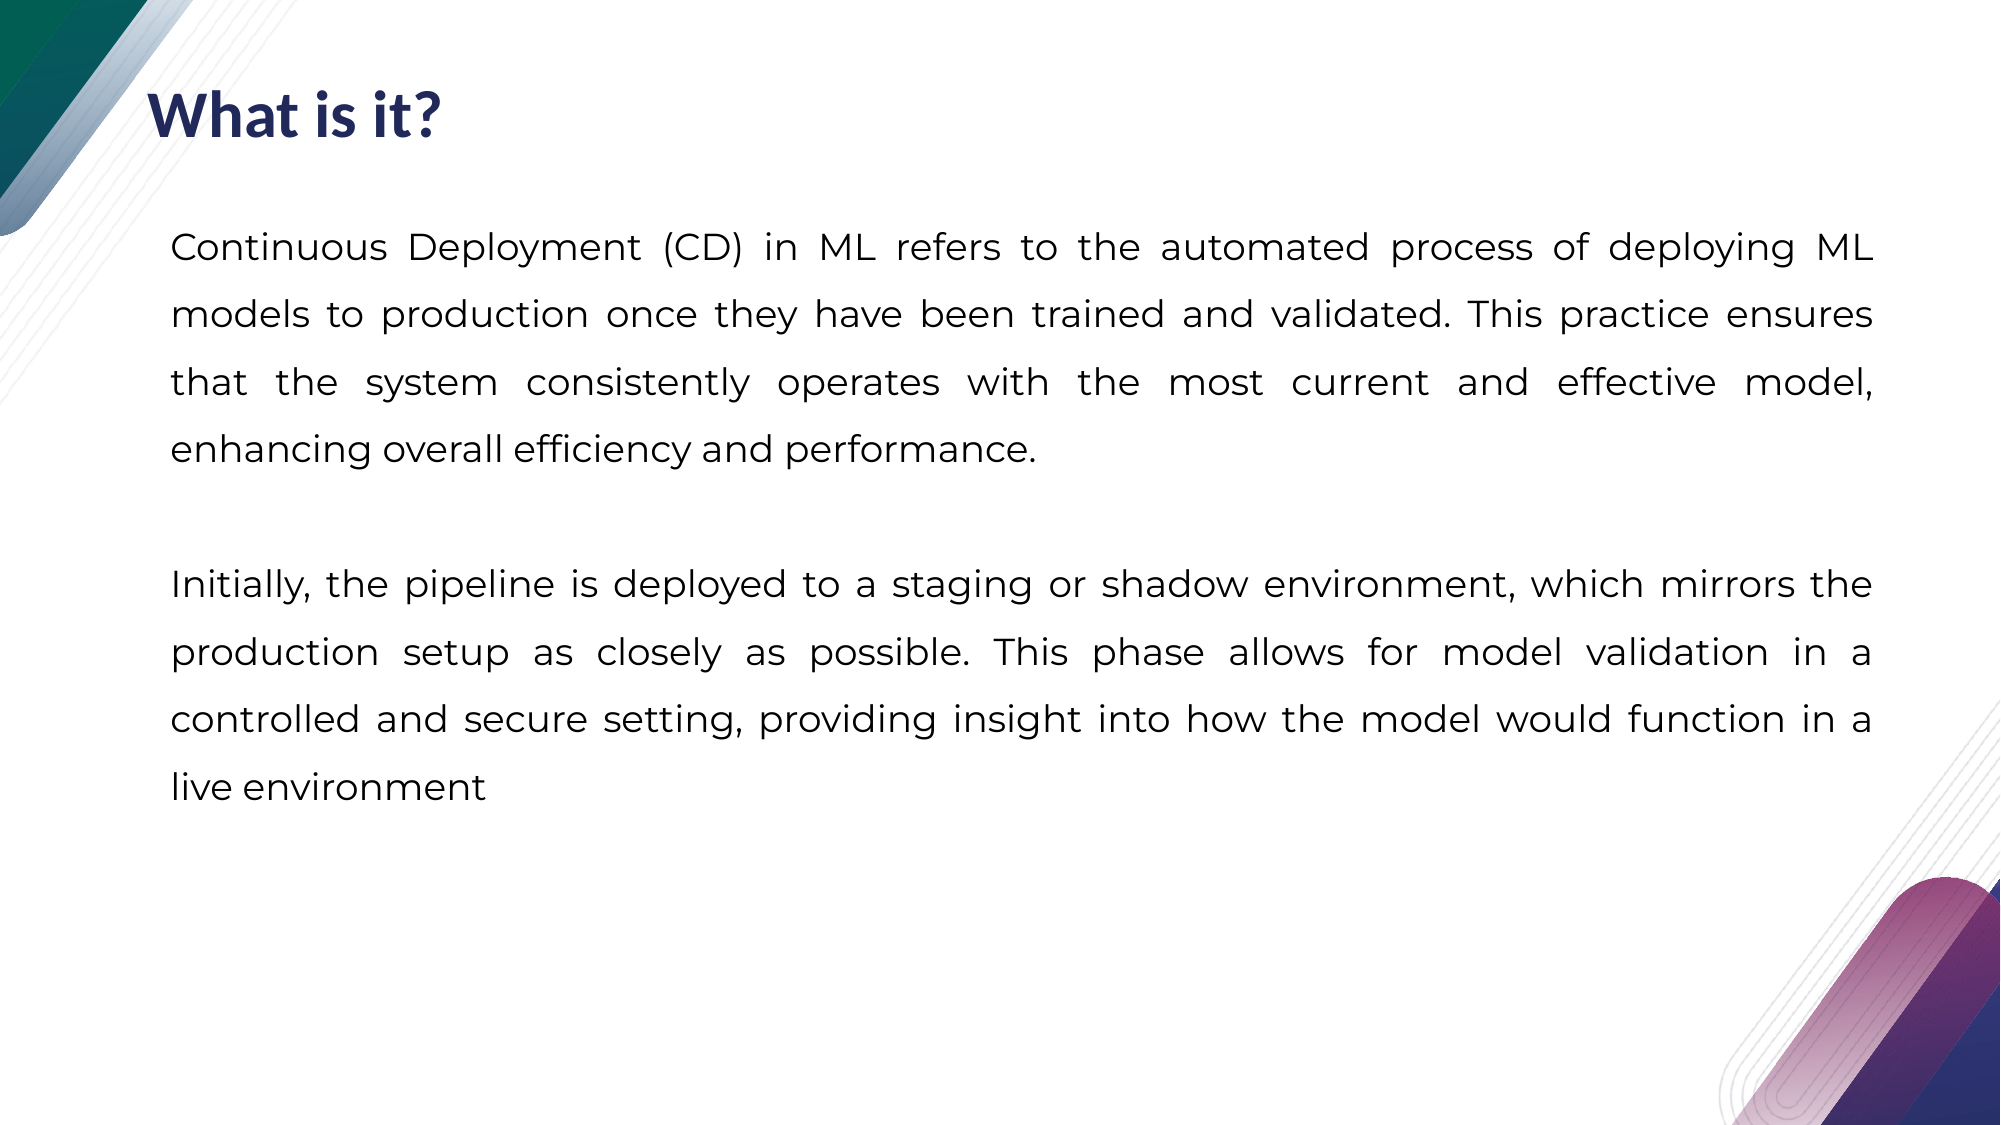

# What is it?
Continuous Deployment (CD) in ML refers to the automated process of deploying ML models to production once they have been trained and validated. This practice ensures that the system consistently operates with the most current and effective model, enhancing overall efficiency and performance.

Initially, the pipeline is deployed to a staging or shadow environment, which mirrors the production setup as closely as possible. This phase allows for model validation in a controlled and secure setting, providing insight into how the model would function in a live environment